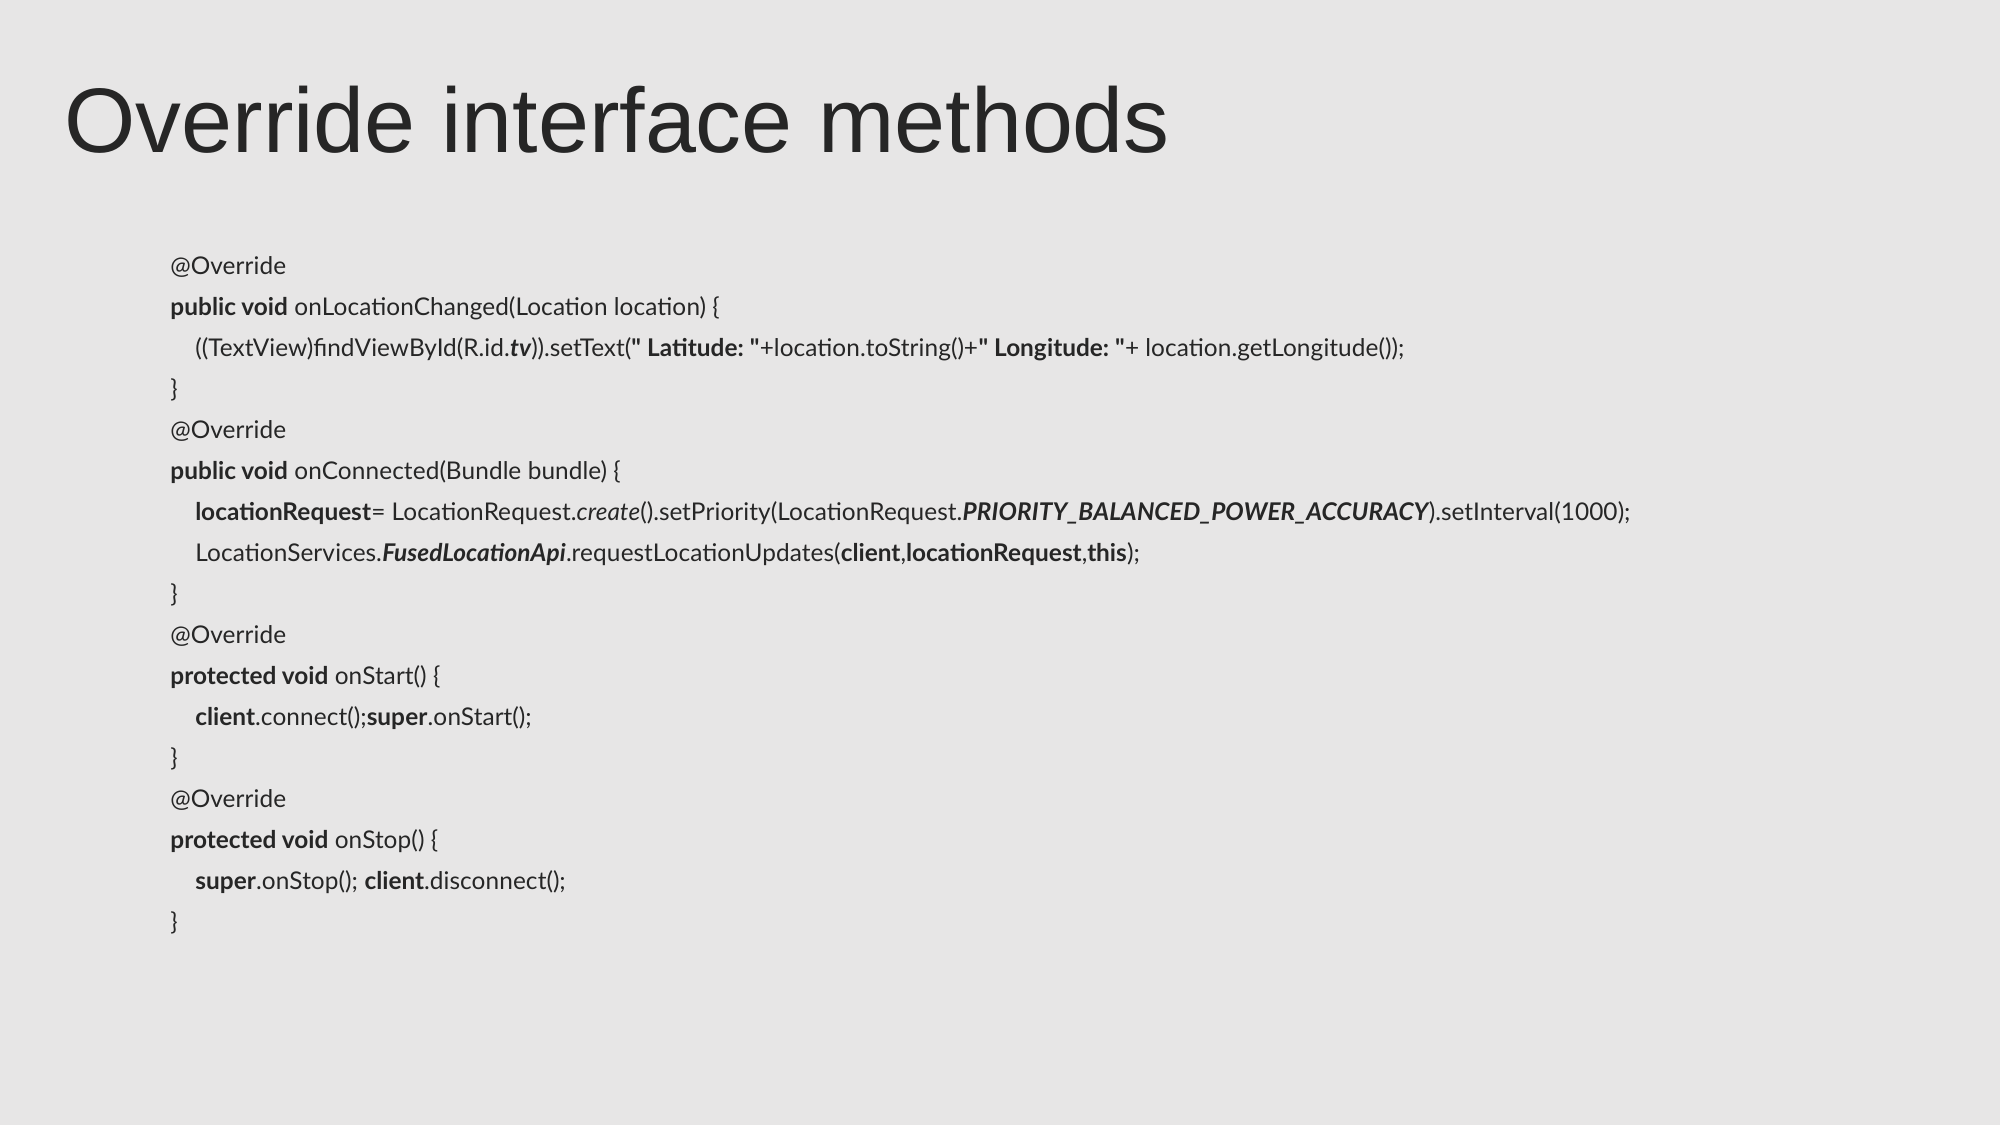

# Override interface methods
@Override
public void onLocationChanged(Location location) {
    ((TextView)findViewById(R.id.tv)).setText(" Latitude: "+location.toString()+" Longitude: "+ location.getLongitude());
}
@Override
public void onConnected(Bundle bundle) {
    locationRequest= LocationRequest.create().setPriority(LocationRequest.PRIORITY_BALANCED_POWER_ACCURACY).setInterval(1000);
    LocationServices.FusedLocationApi.requestLocationUpdates(client,locationRequest,this);
}
@Override
protected void onStart() {
    client.connect();super.onStart();
}
@Override
protected void onStop() {
    super.onStop(); client.disconnect();
}